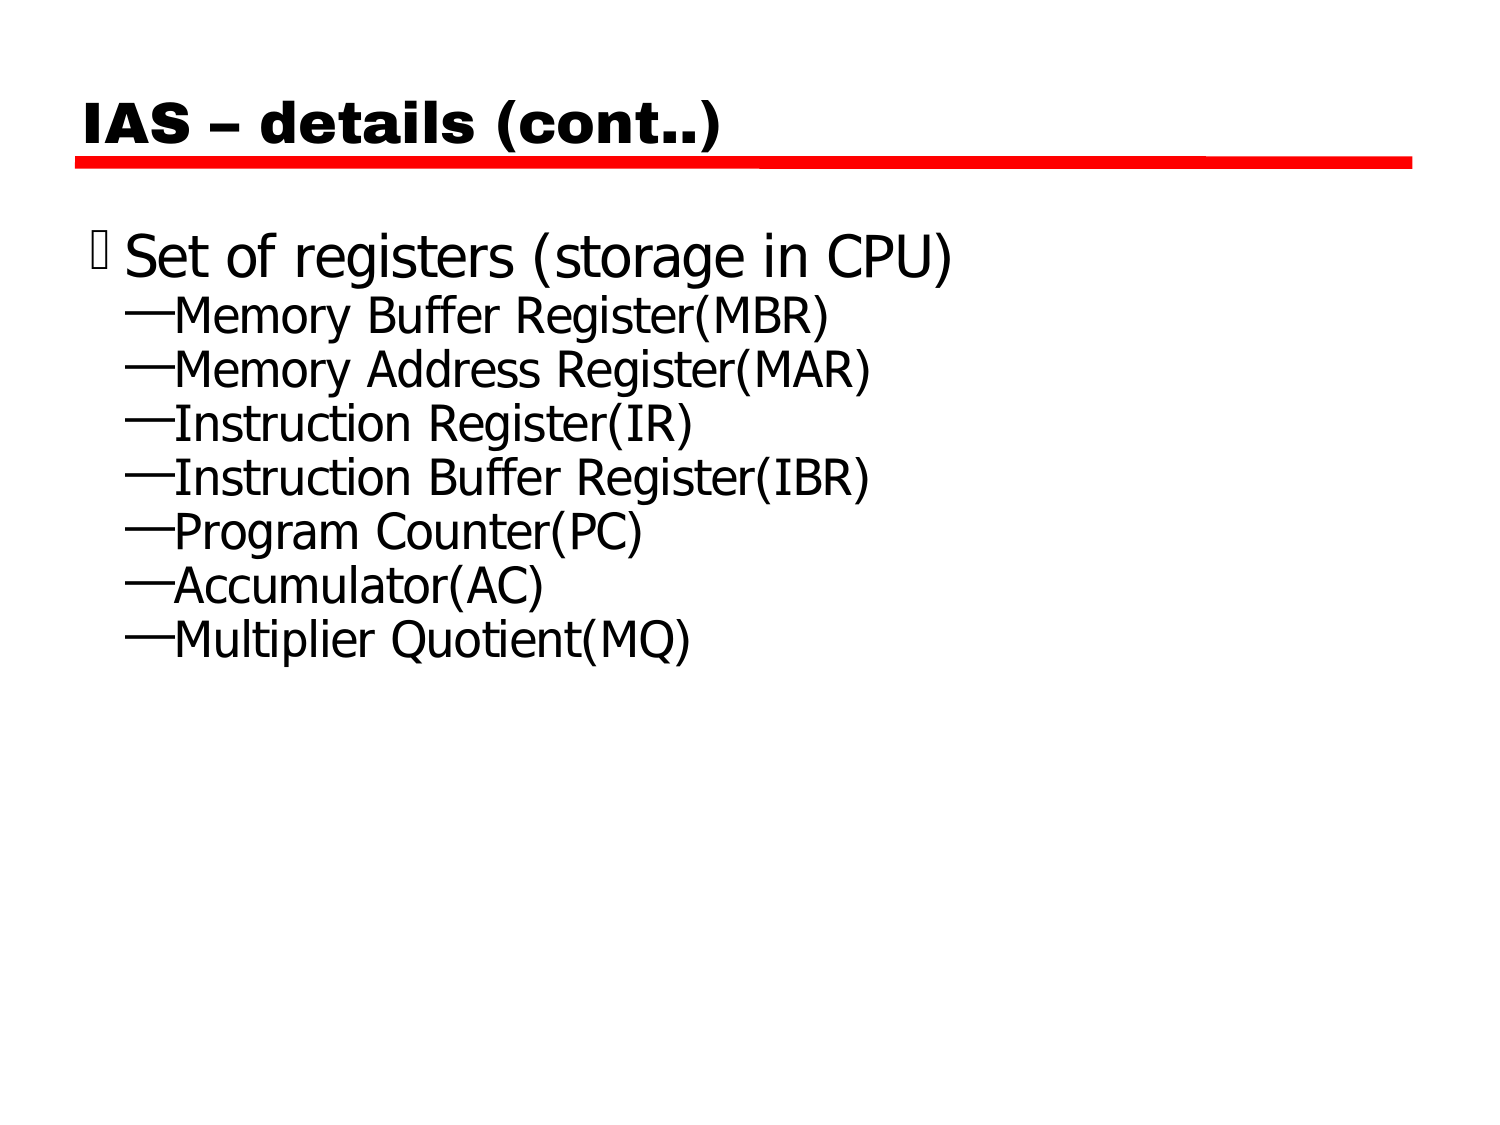

IAS – details (cont..)

Set of registers (storage in CPU)
Memory Buffer Register(MBR)
Memory Address Register(MAR)
Instruction Register(IR)
Instruction Buffer Register(IBR)
Program Counter(PC)
Accumulator(AC)
Multiplier Quotient(MQ)